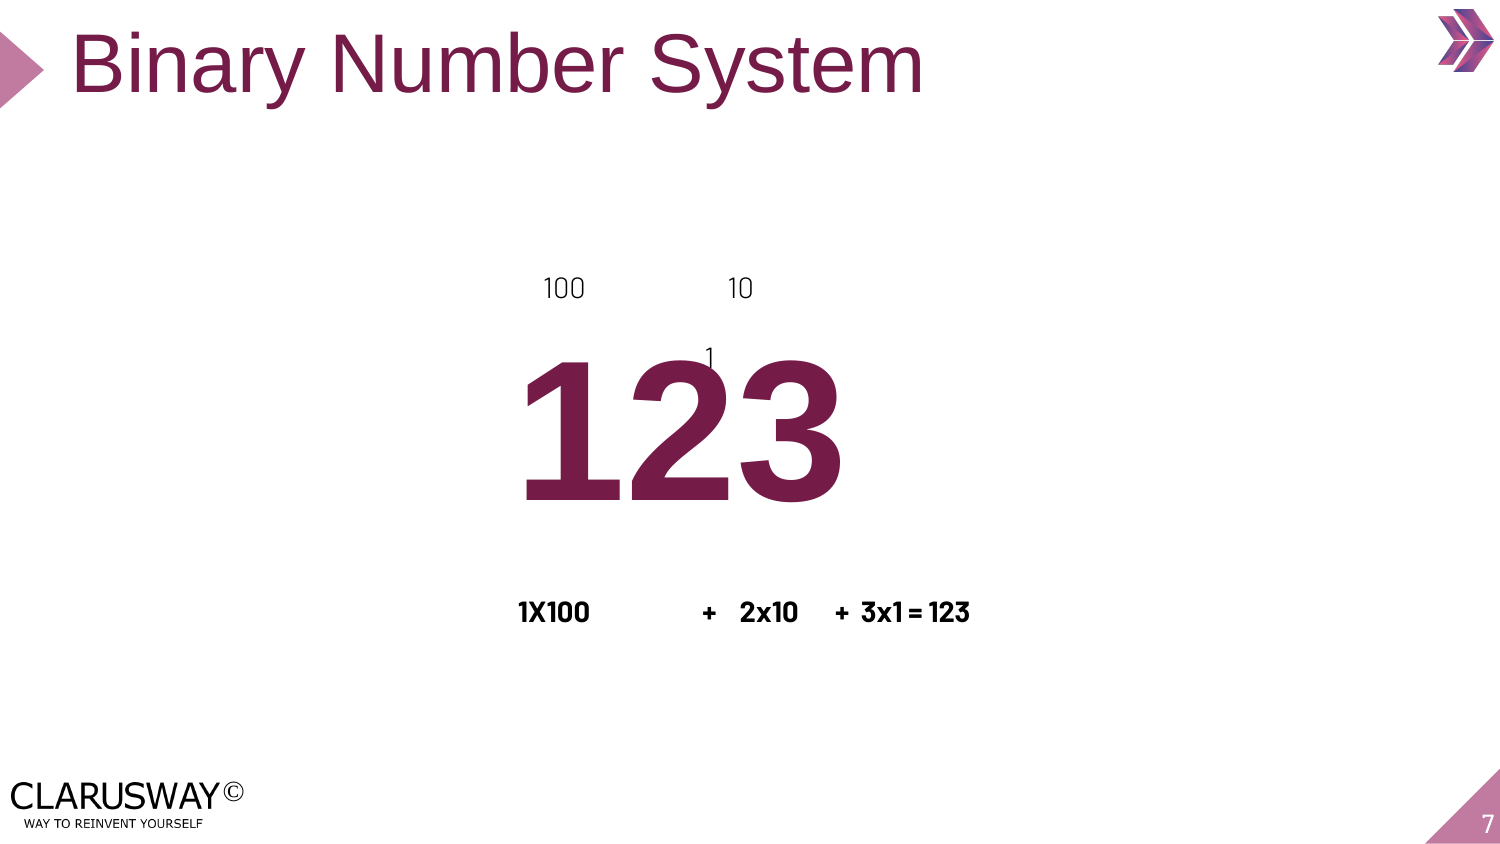

Binary Number System
100	      10 		  1
123
1X100	      +    2x10  	   +  3x1 = 123
7